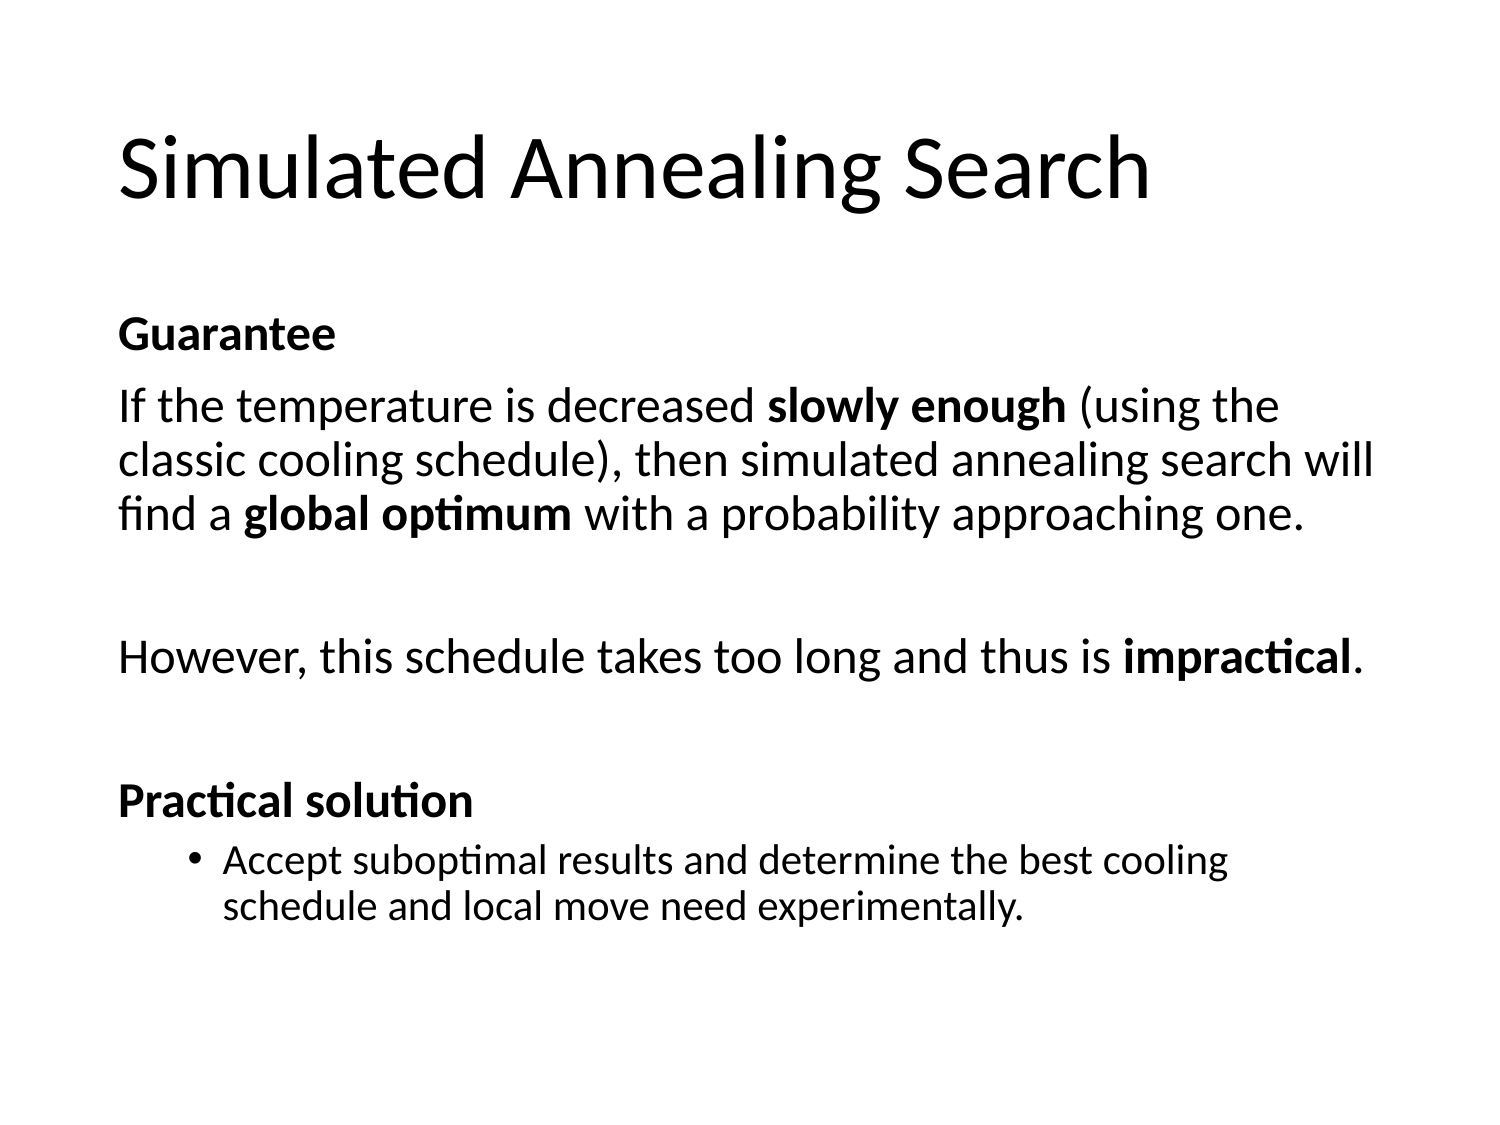

# Simulated Annealing Search
Guarantee
If the temperature is decreased slowly enough (using the classic cooling schedule), then simulated annealing search will find a global optimum with a probability approaching one.

However, this schedule takes too long and thus is impractical.

Practical solution
Accept suboptimal results and determine the best cooling schedule and local move need experimentally.